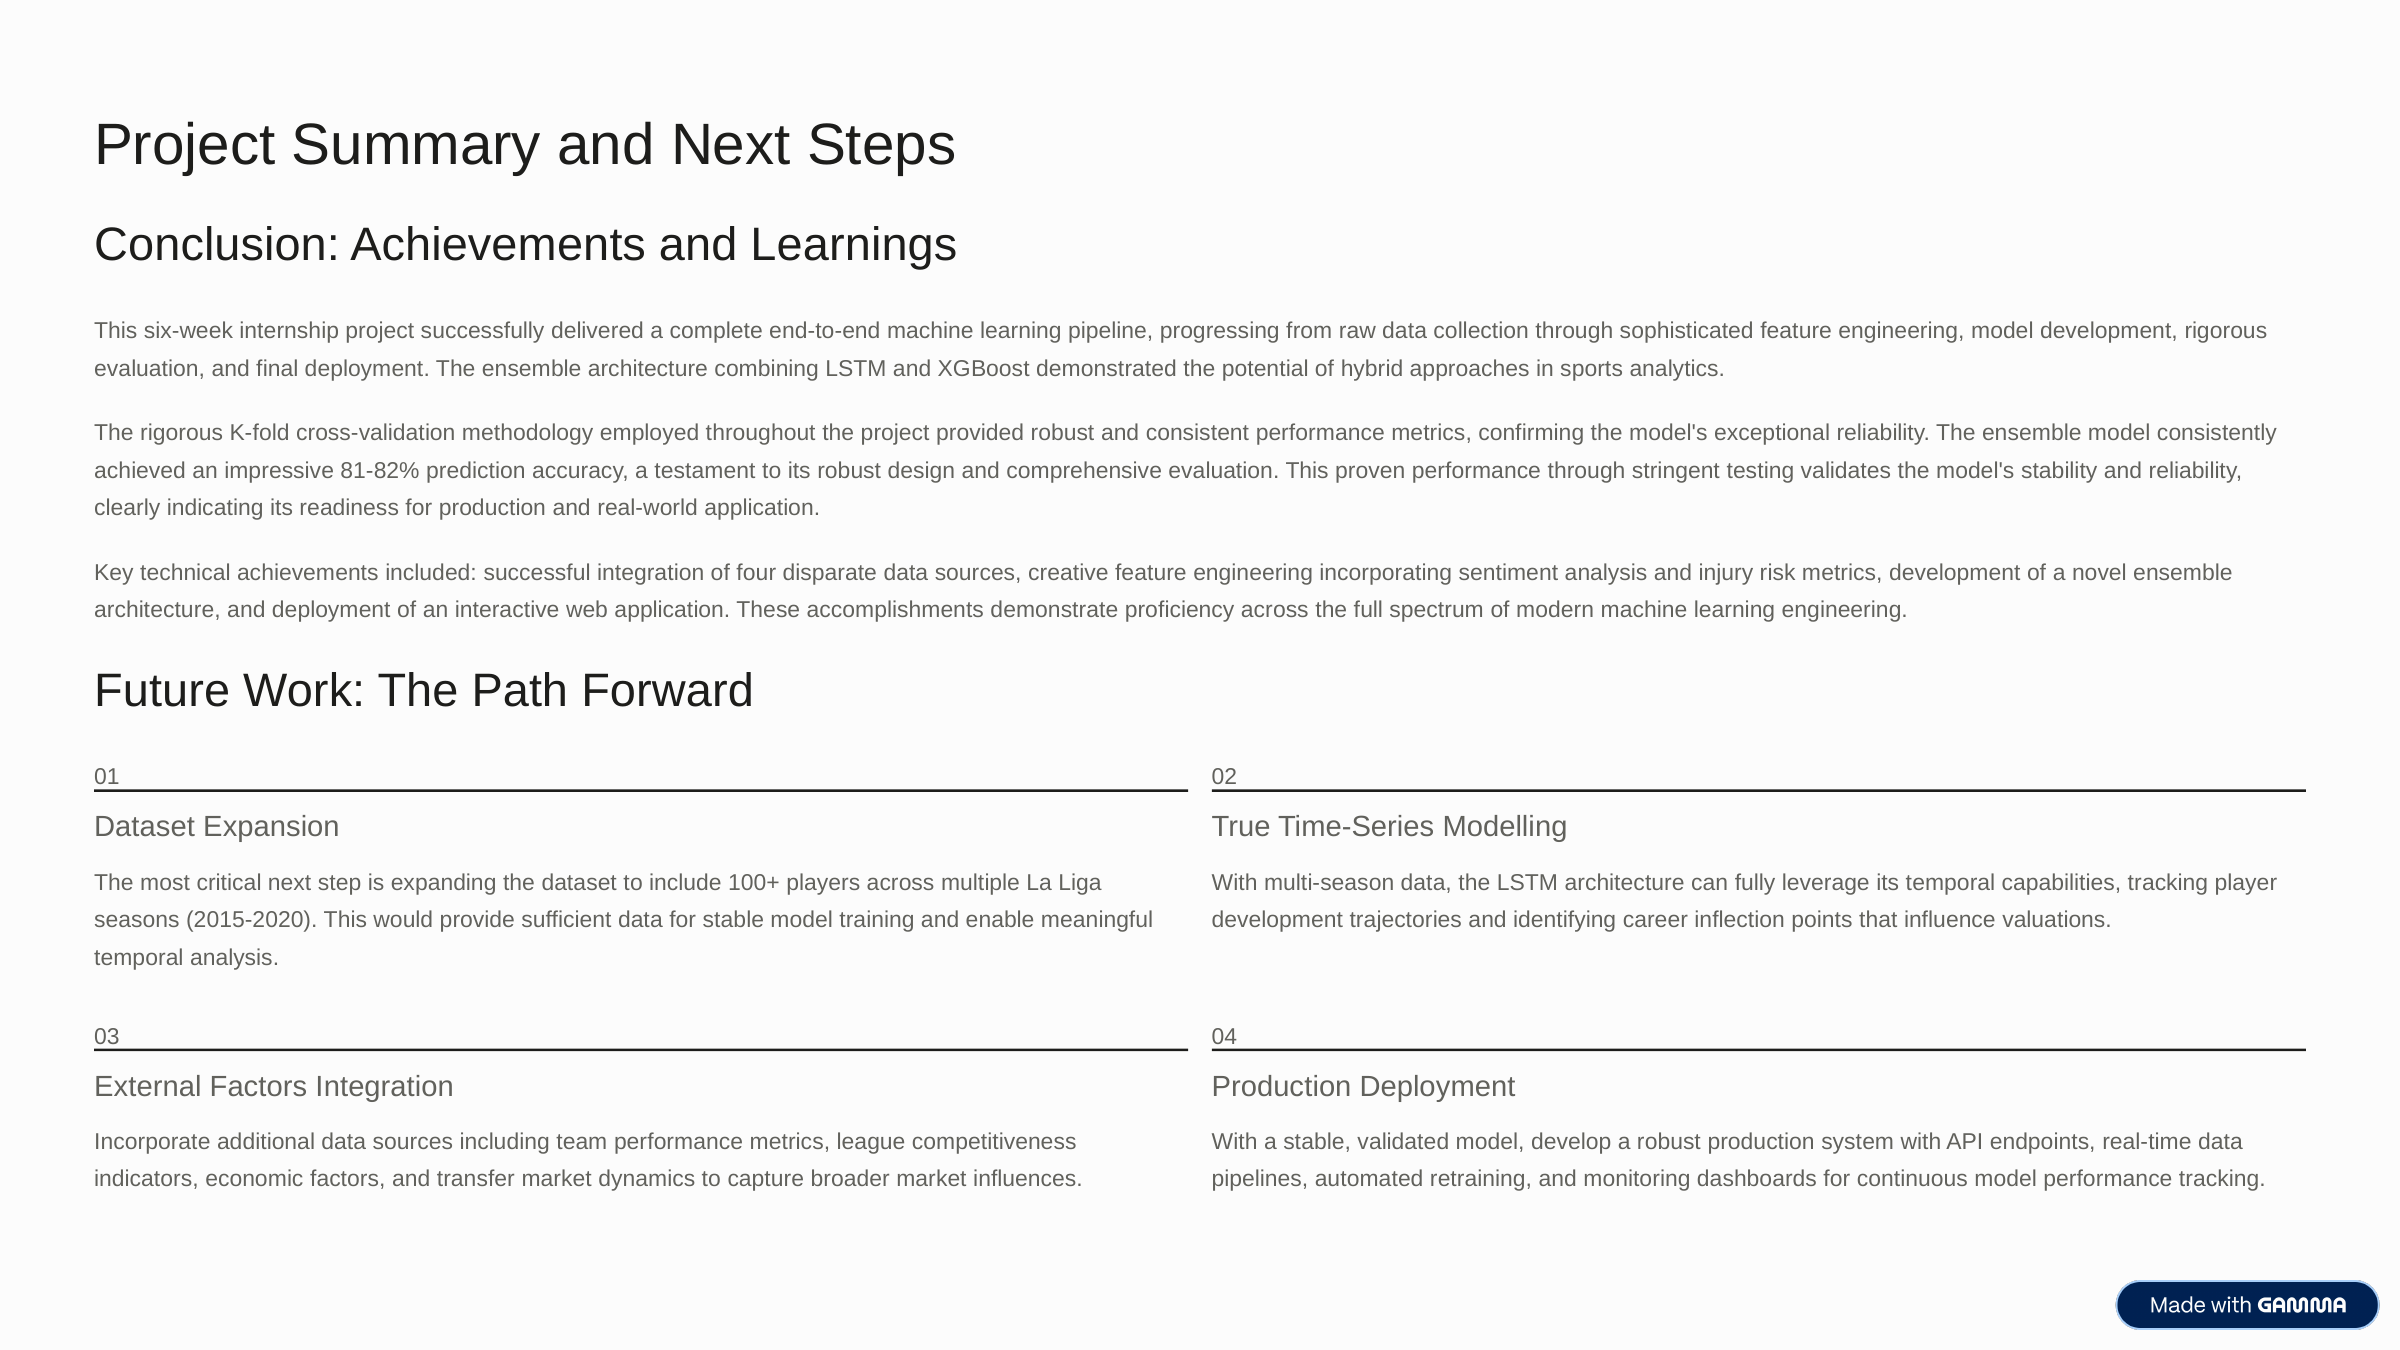

Project Summary and Next Steps
Conclusion: Achievements and Learnings
This six-week internship project successfully delivered a complete end-to-end machine learning pipeline, progressing from raw data collection through sophisticated feature engineering, model development, rigorous evaluation, and final deployment. The ensemble architecture combining LSTM and XGBoost demonstrated the potential of hybrid approaches in sports analytics.
The rigorous K-fold cross-validation methodology employed throughout the project provided robust and consistent performance metrics, confirming the model's exceptional reliability. The ensemble model consistently achieved an impressive 81-82% prediction accuracy, a testament to its robust design and comprehensive evaluation. This proven performance through stringent testing validates the model's stability and reliability, clearly indicating its readiness for production and real-world application.
Key technical achievements included: successful integration of four disparate data sources, creative feature engineering incorporating sentiment analysis and injury risk metrics, development of a novel ensemble architecture, and deployment of an interactive web application. These accomplishments demonstrate proficiency across the full spectrum of modern machine learning engineering.
Future Work: The Path Forward
01
02

Dataset Expansion
True Time-Series Modelling
The most critical next step is expanding the dataset to include 100+ players across multiple La Liga seasons (2015-2020). This would provide sufficient data for stable model training and enable meaningful temporal analysis.
With multi-season data, the LSTM architecture can fully leverage its temporal capabilities, tracking player development trajectories and identifying career inflection points that influence valuations.
03
04

External Factors Integration
Production Deployment
Incorporate additional data sources including team performance metrics, league competitiveness indicators, economic factors, and transfer market dynamics to capture broader market influences.
With a stable, validated model, develop a robust production system with API endpoints, real-time data pipelines, automated retraining, and monitoring dashboards for continuous model performance tracking.